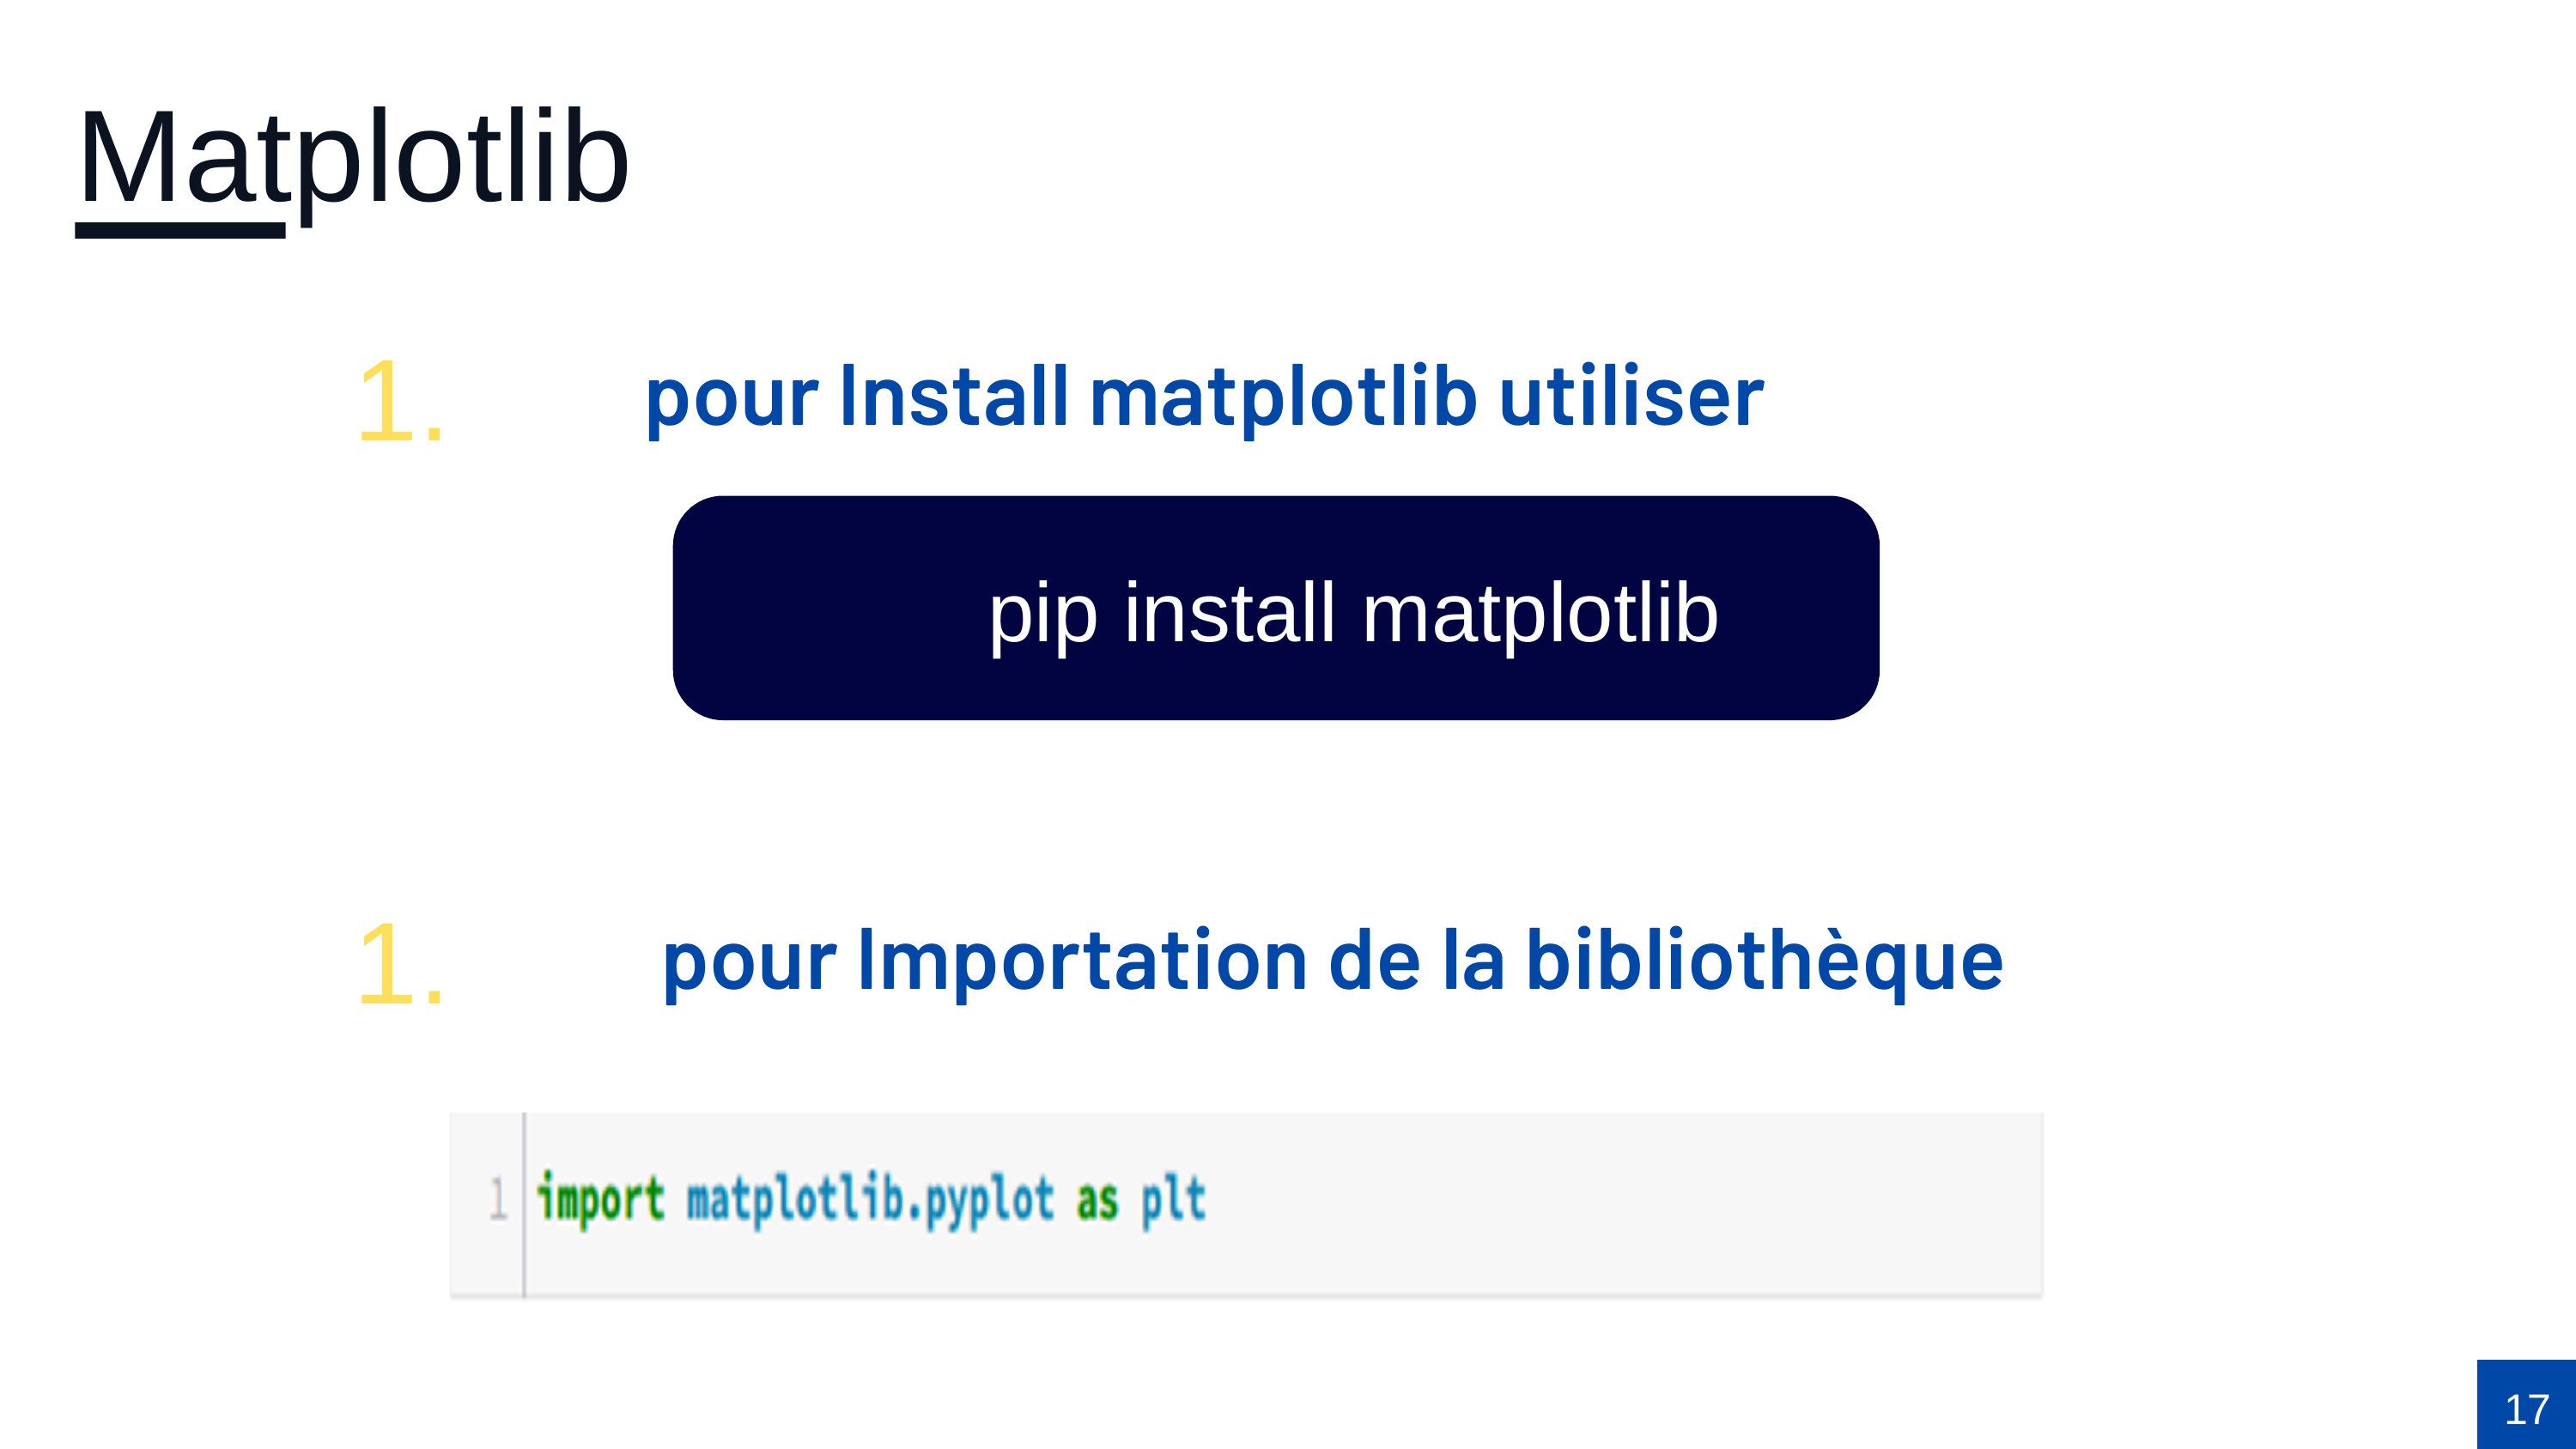

Matplotlib

1.
pour Install matplotlib utiliser

pip install matplotlib
1.
 pour Importation de la bibliothèque

17